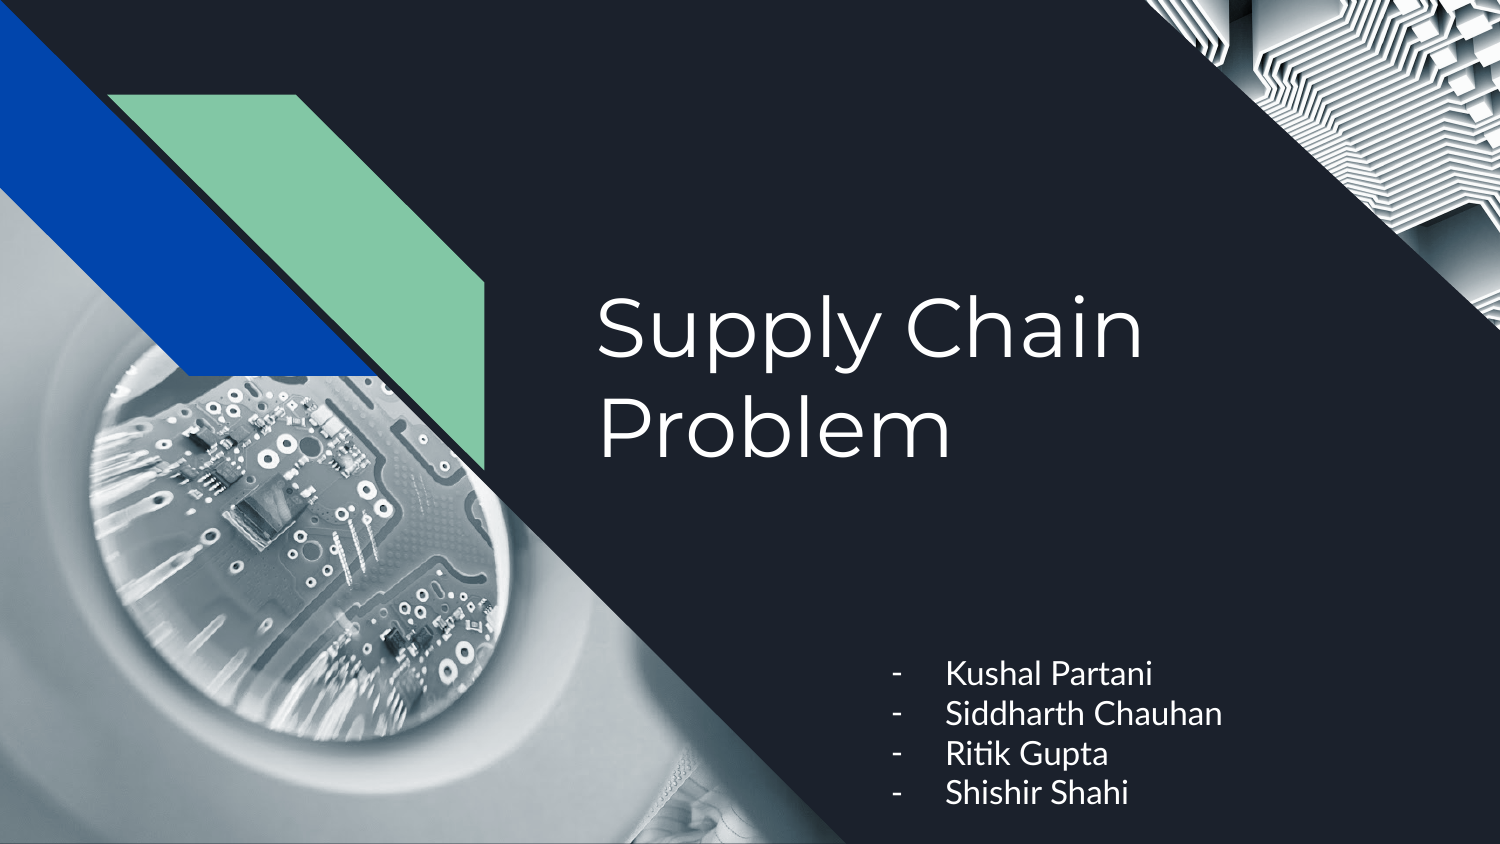

# Supply Chain Problem
Kushal Partani
Siddharth Chauhan
Ritik Gupta
Shishir Shahi